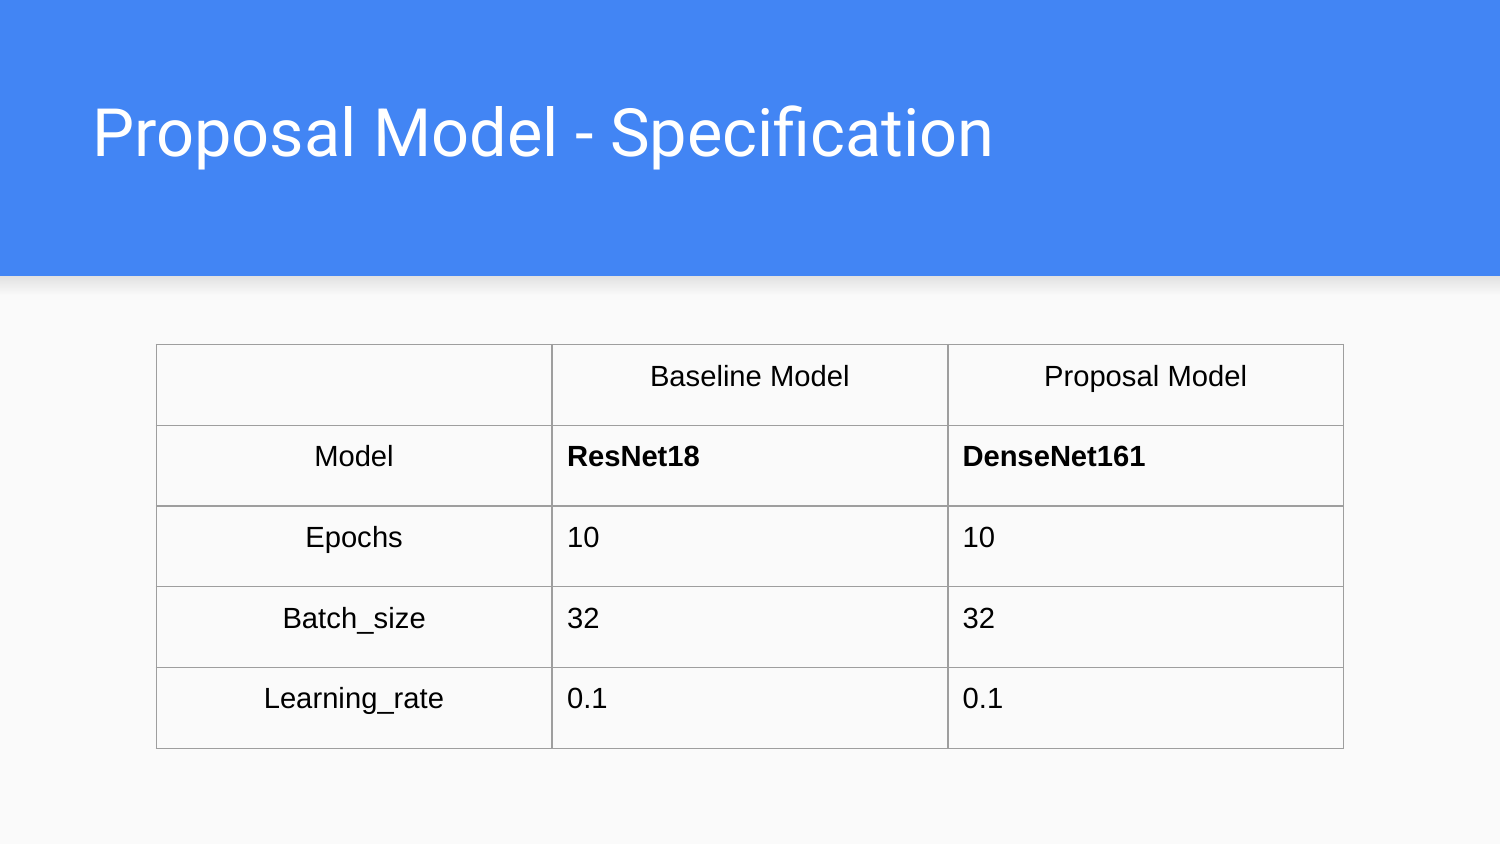

# Proposal Model - Specification

|  | Baseline Model | Proposal Model |
| --- | --- | --- |
| Model | ResNet18 | DenseNet161 |
| Epochs | 10 | 10 |
| Batch\_size | 32 | 32 |
| Learning\_rate | 0.1 | 0.1 |